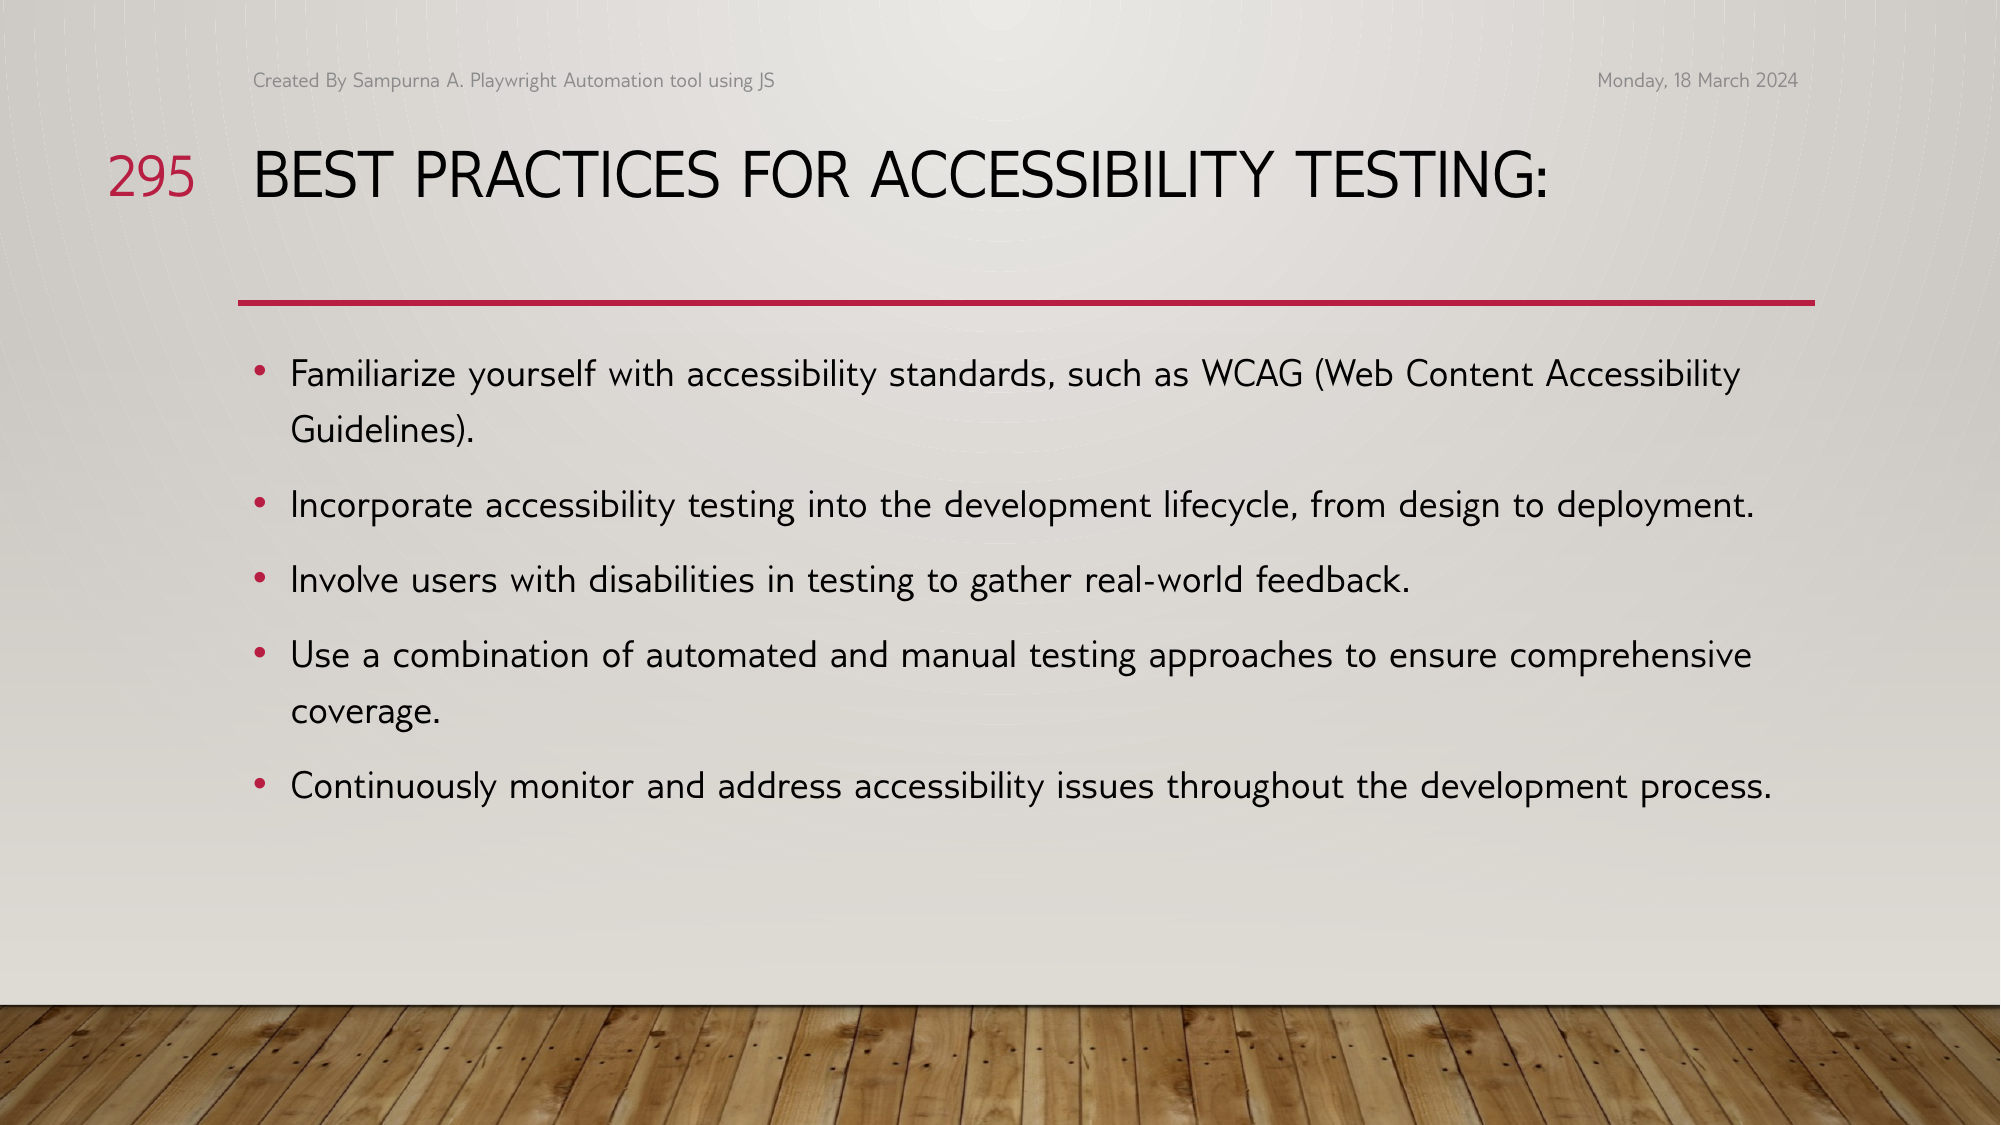

Created By Sampurna A. Playwright Automation tool using JS
Monday, 18 March 2024
295
# Best Practices for Accessibility Testing:
Familiarize yourself with accessibility standards, such as WCAG (Web Content Accessibility Guidelines).
Incorporate accessibility testing into the development lifecycle, from design to deployment.
Involve users with disabilities in testing to gather real-world feedback.
Use a combination of automated and manual testing approaches to ensure comprehensive coverage.
Continuously monitor and address accessibility issues throughout the development process.